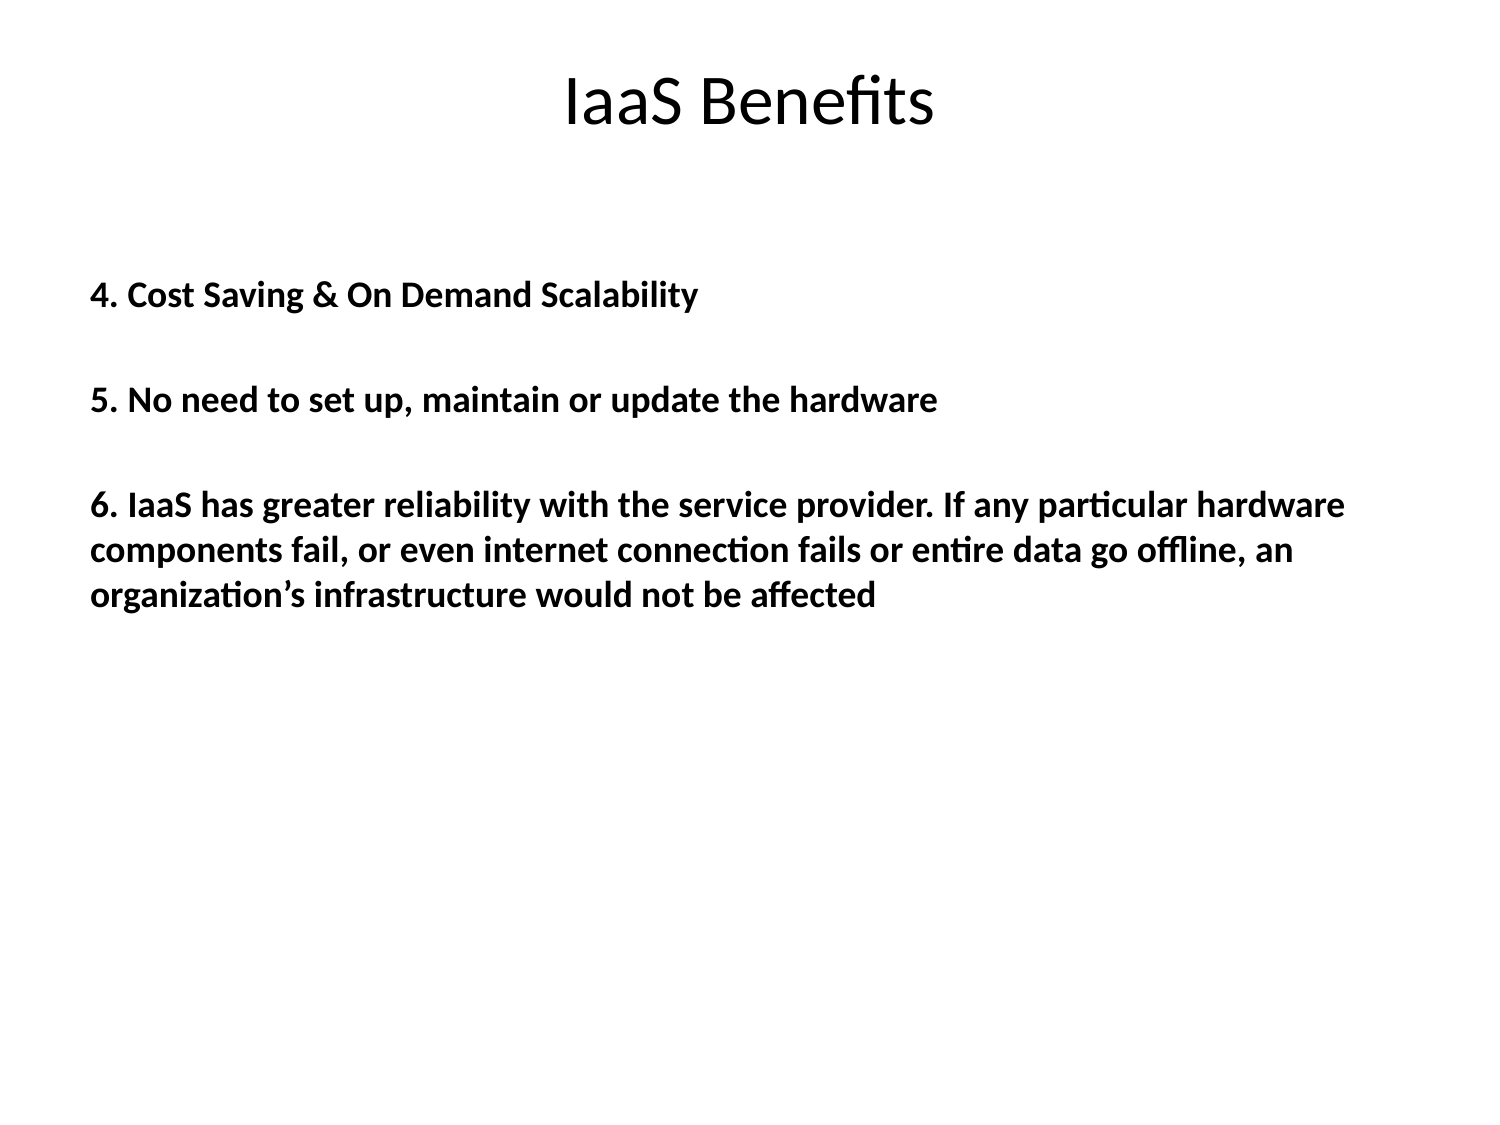

# IaaS Benefits
4. Cost Saving & On Demand Scalability

5. No need to set up, maintain or update the hardware

6. IaaS has greater reliability with the service provider. If any particular hardware components fail, or even internet connection fails or entire data go offline, an organization’s infrastructure would not be affected